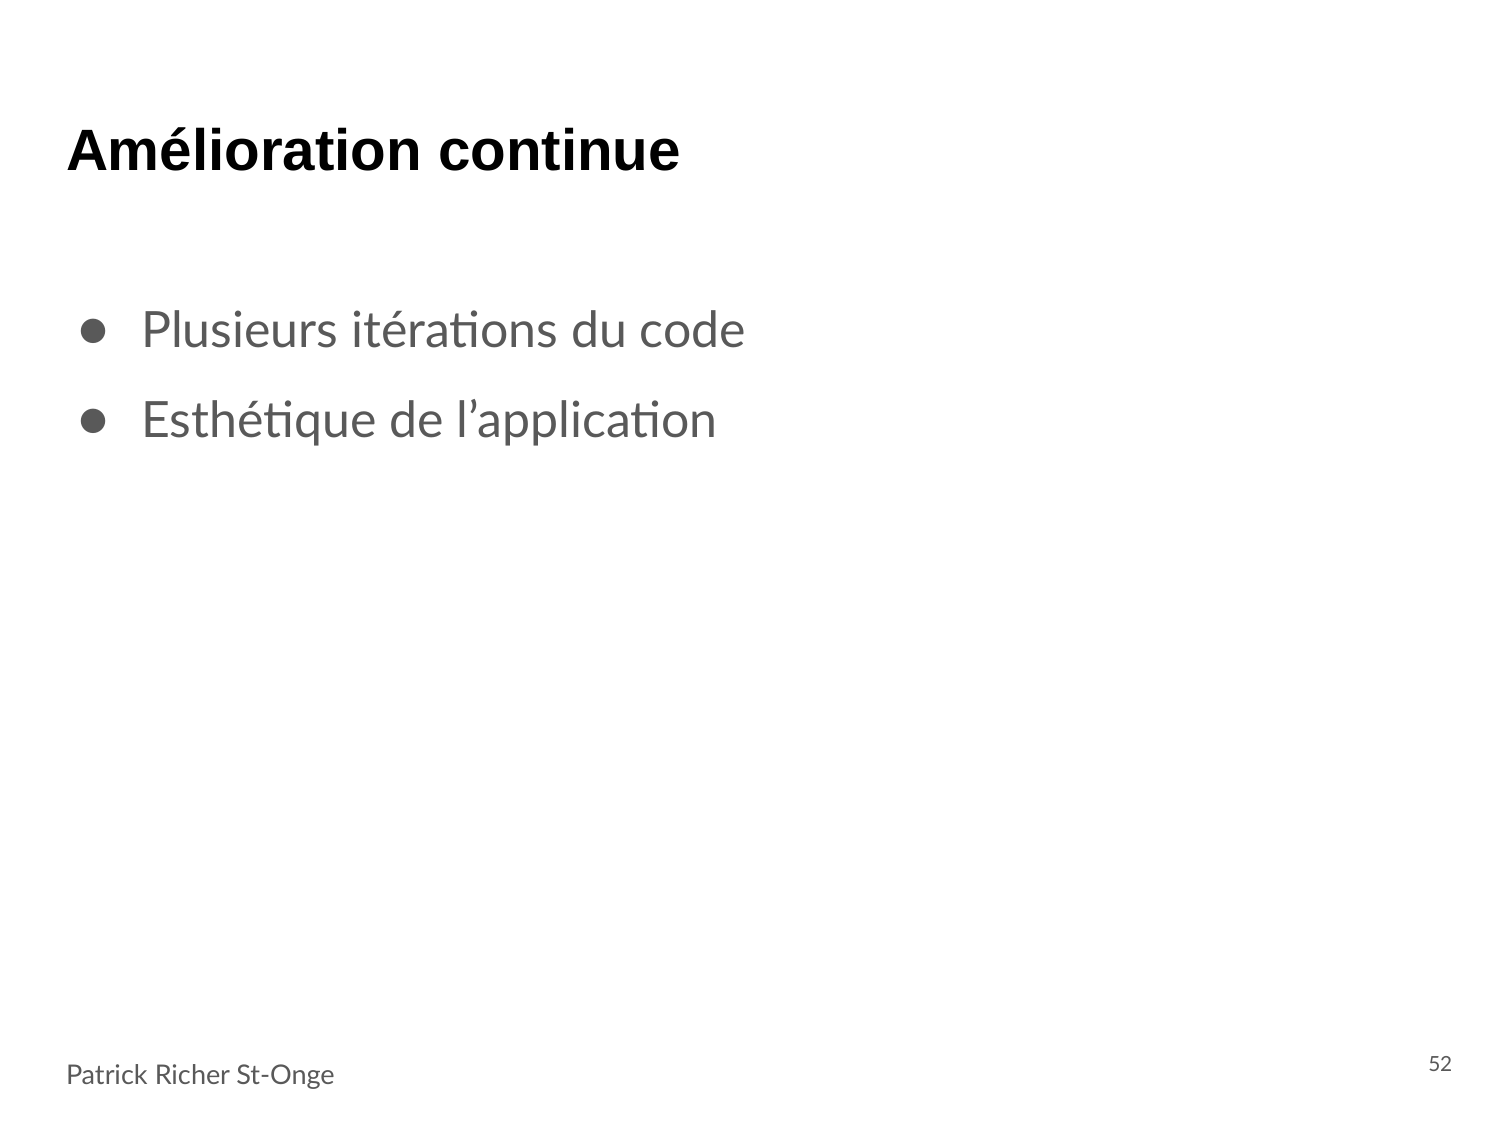

# Amélioration continue
Plusieurs itérations du code
Esthétique de l’application
52
Patrick Richer St-Onge